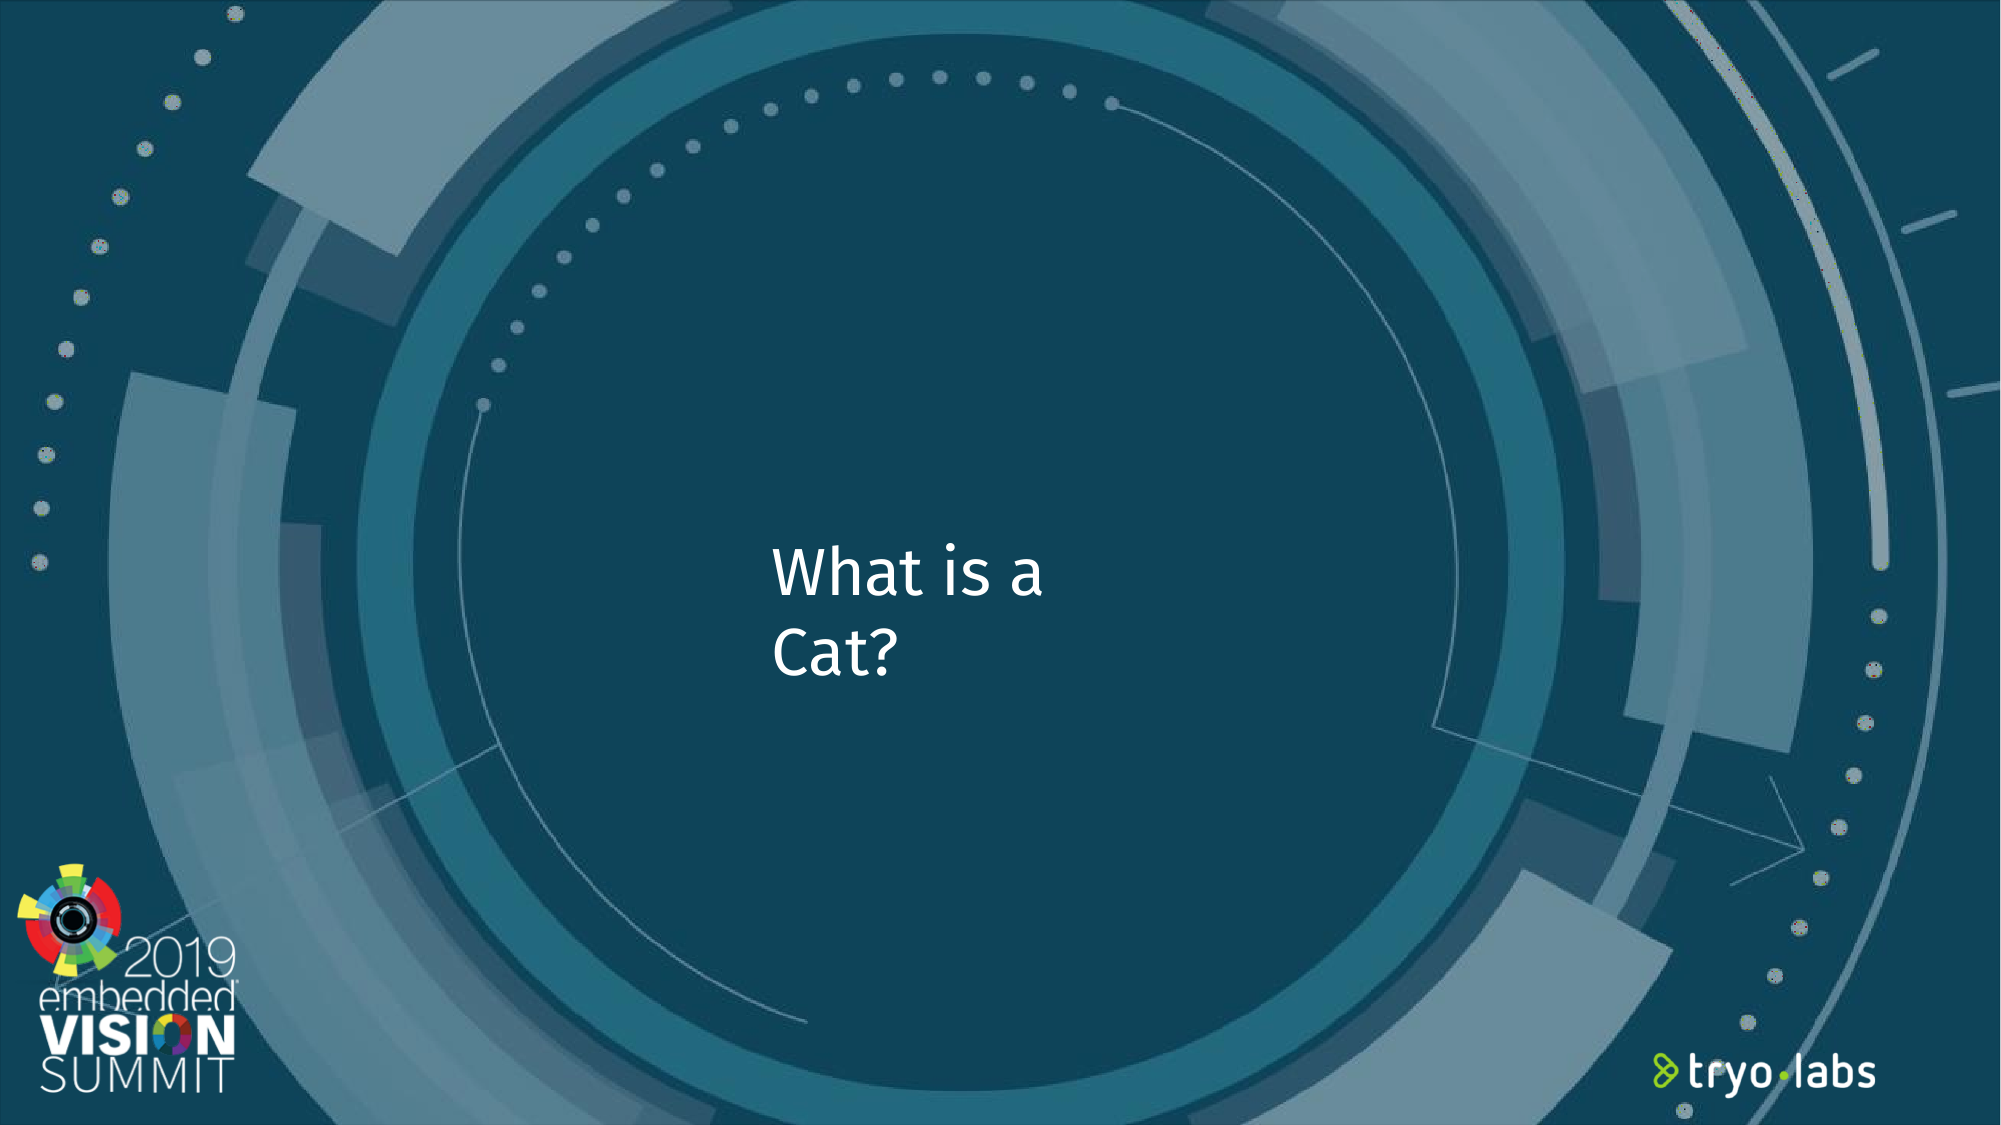

# What is a Cat?

© 2019 Tryolabs